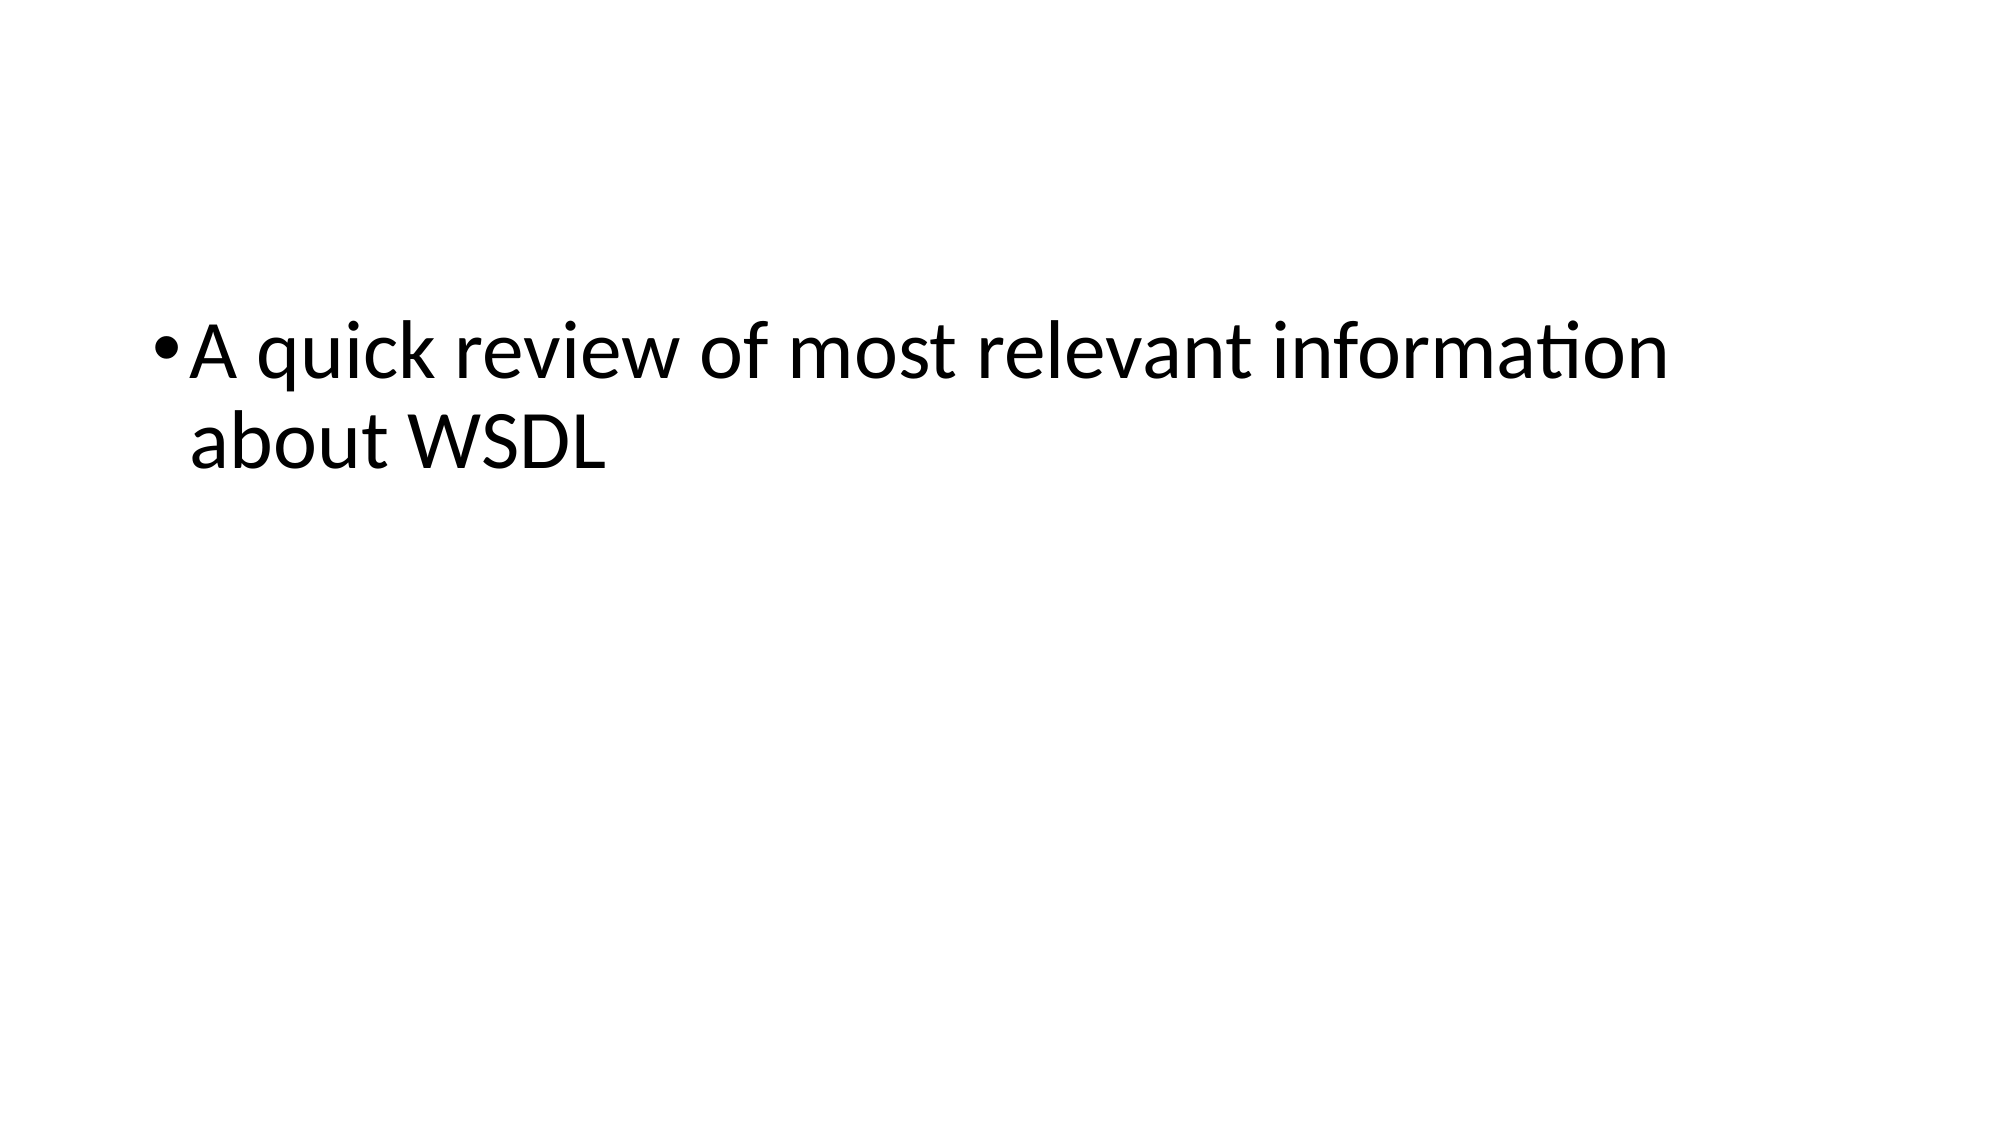

A quick review of most relevant information about WSDL